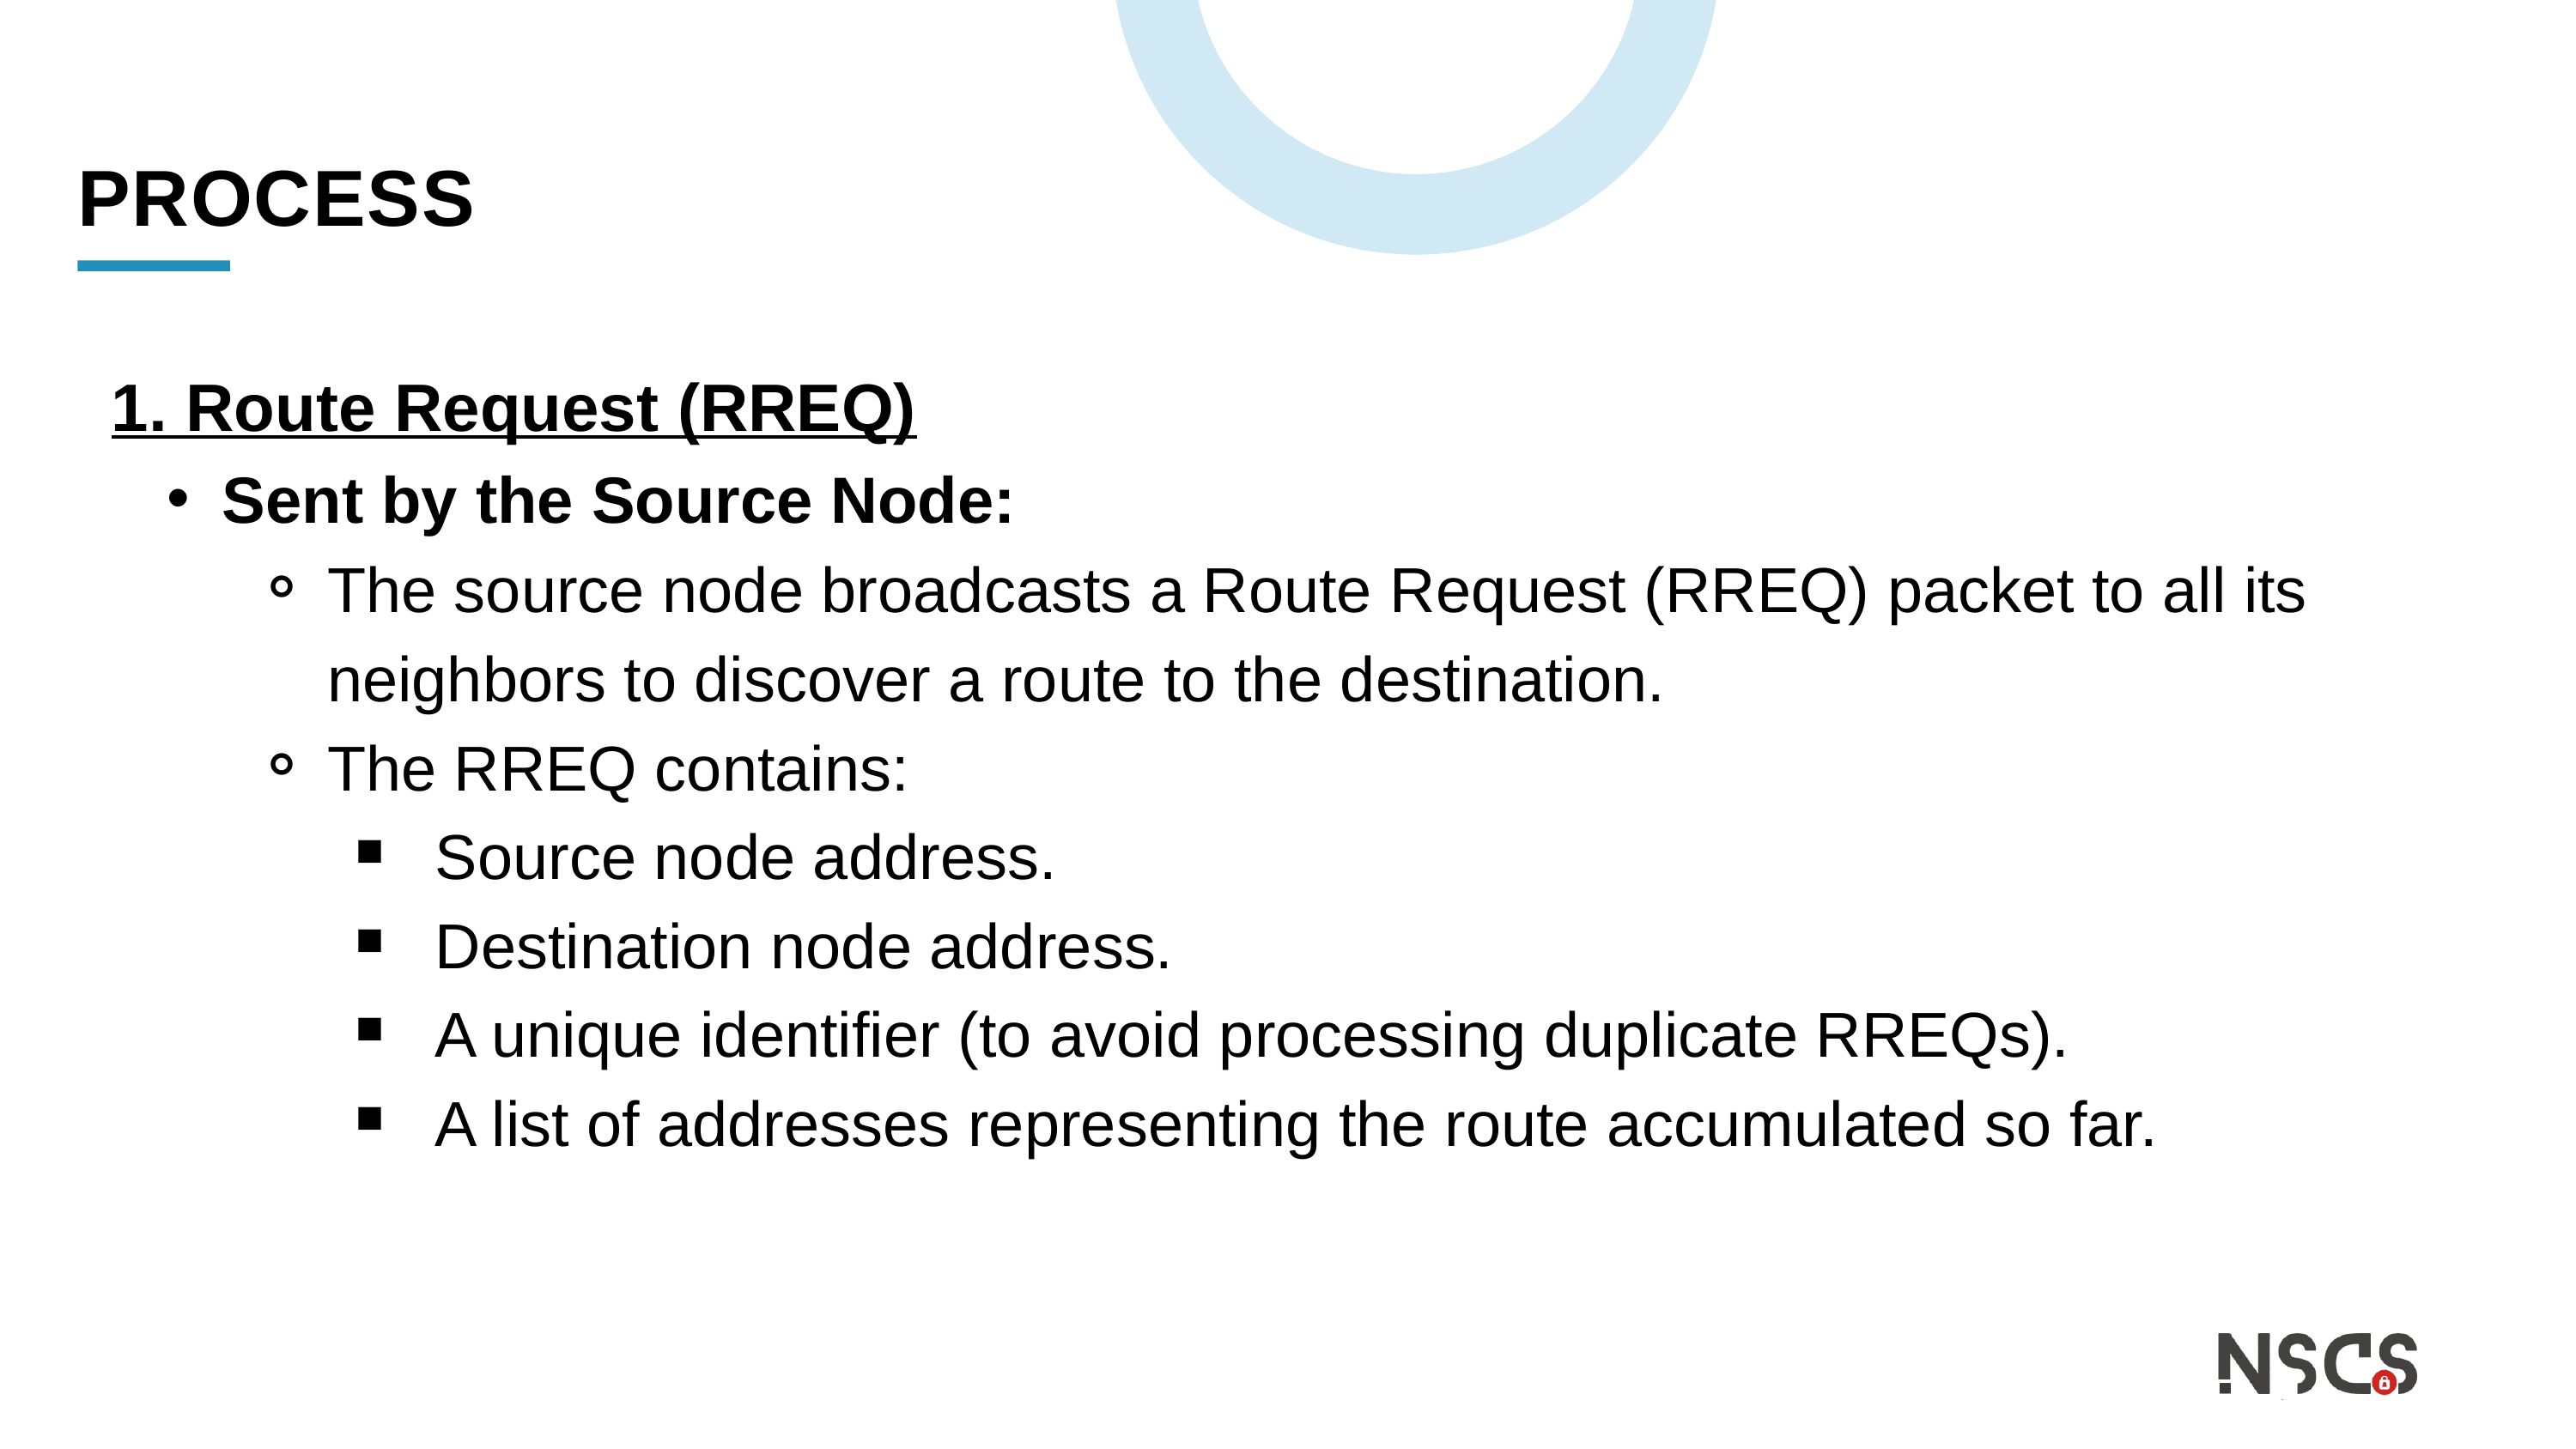

PROCESS

1. Route Request (RREQ)
Sent by the Source Node:
The source node broadcasts a Route Request (RREQ) packet to all its neighbors to discover a route to the destination.
The RREQ contains:
Source node address.
Destination node address.
A unique identifier (to avoid processing duplicate RREQs).
A list of addresses representing the route accumulated so far.